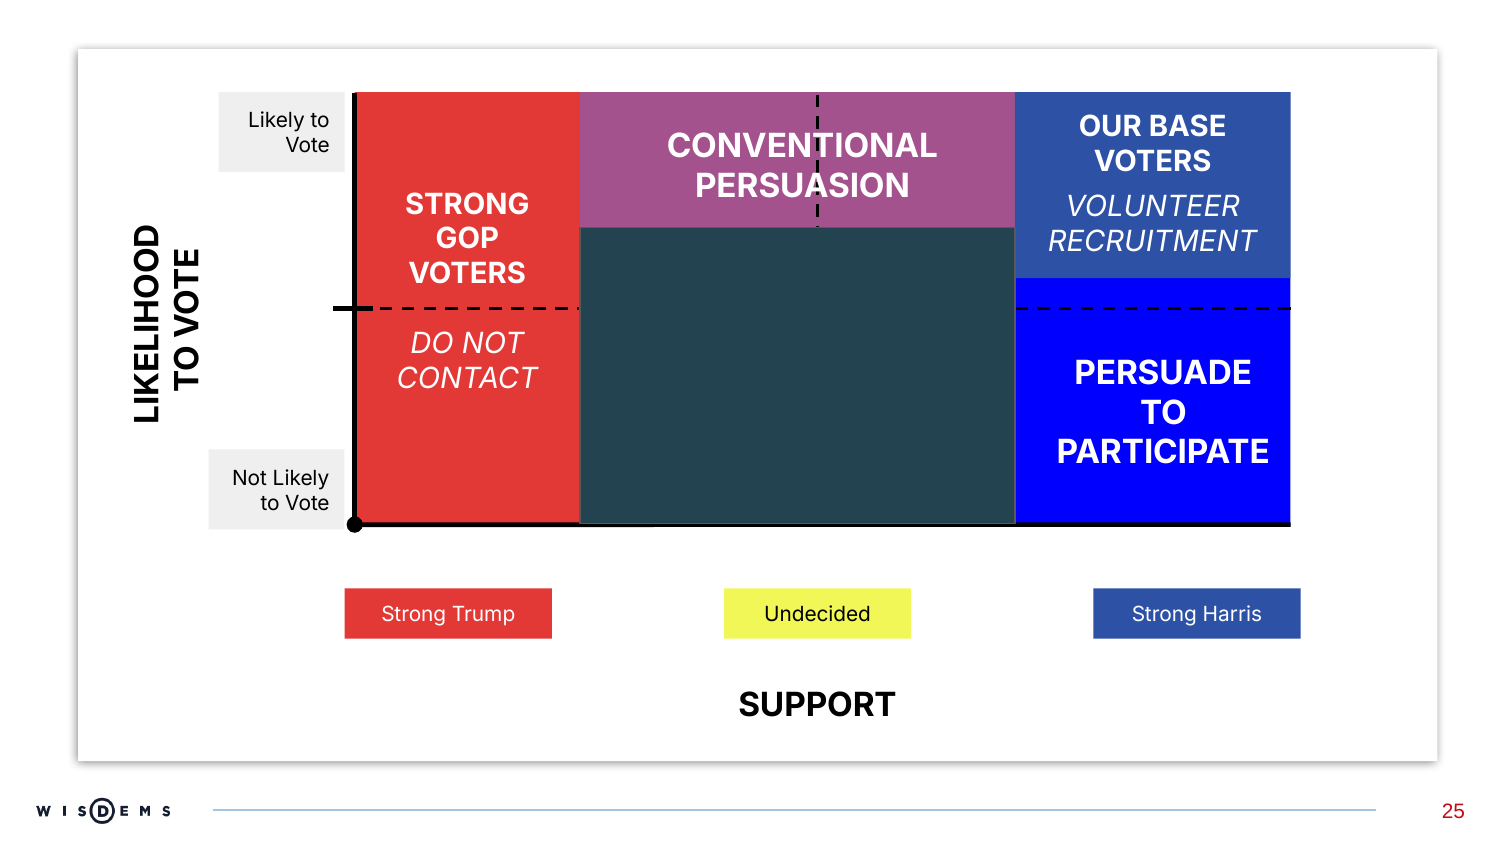

Likely to Vote

OUR BASE VOTERS
VOLUNTEER RECRUITMENT
CONVENTIONAL
PERSUASION
STRONG GOP VOTERS

DO NOT CONTACT

LIKELIHOOD
TO VOTE

PERSUADE TO PARTICIPATE
Not Likely to Vote

Strong Trump
Undecided
Strong Harris
SUPPORT